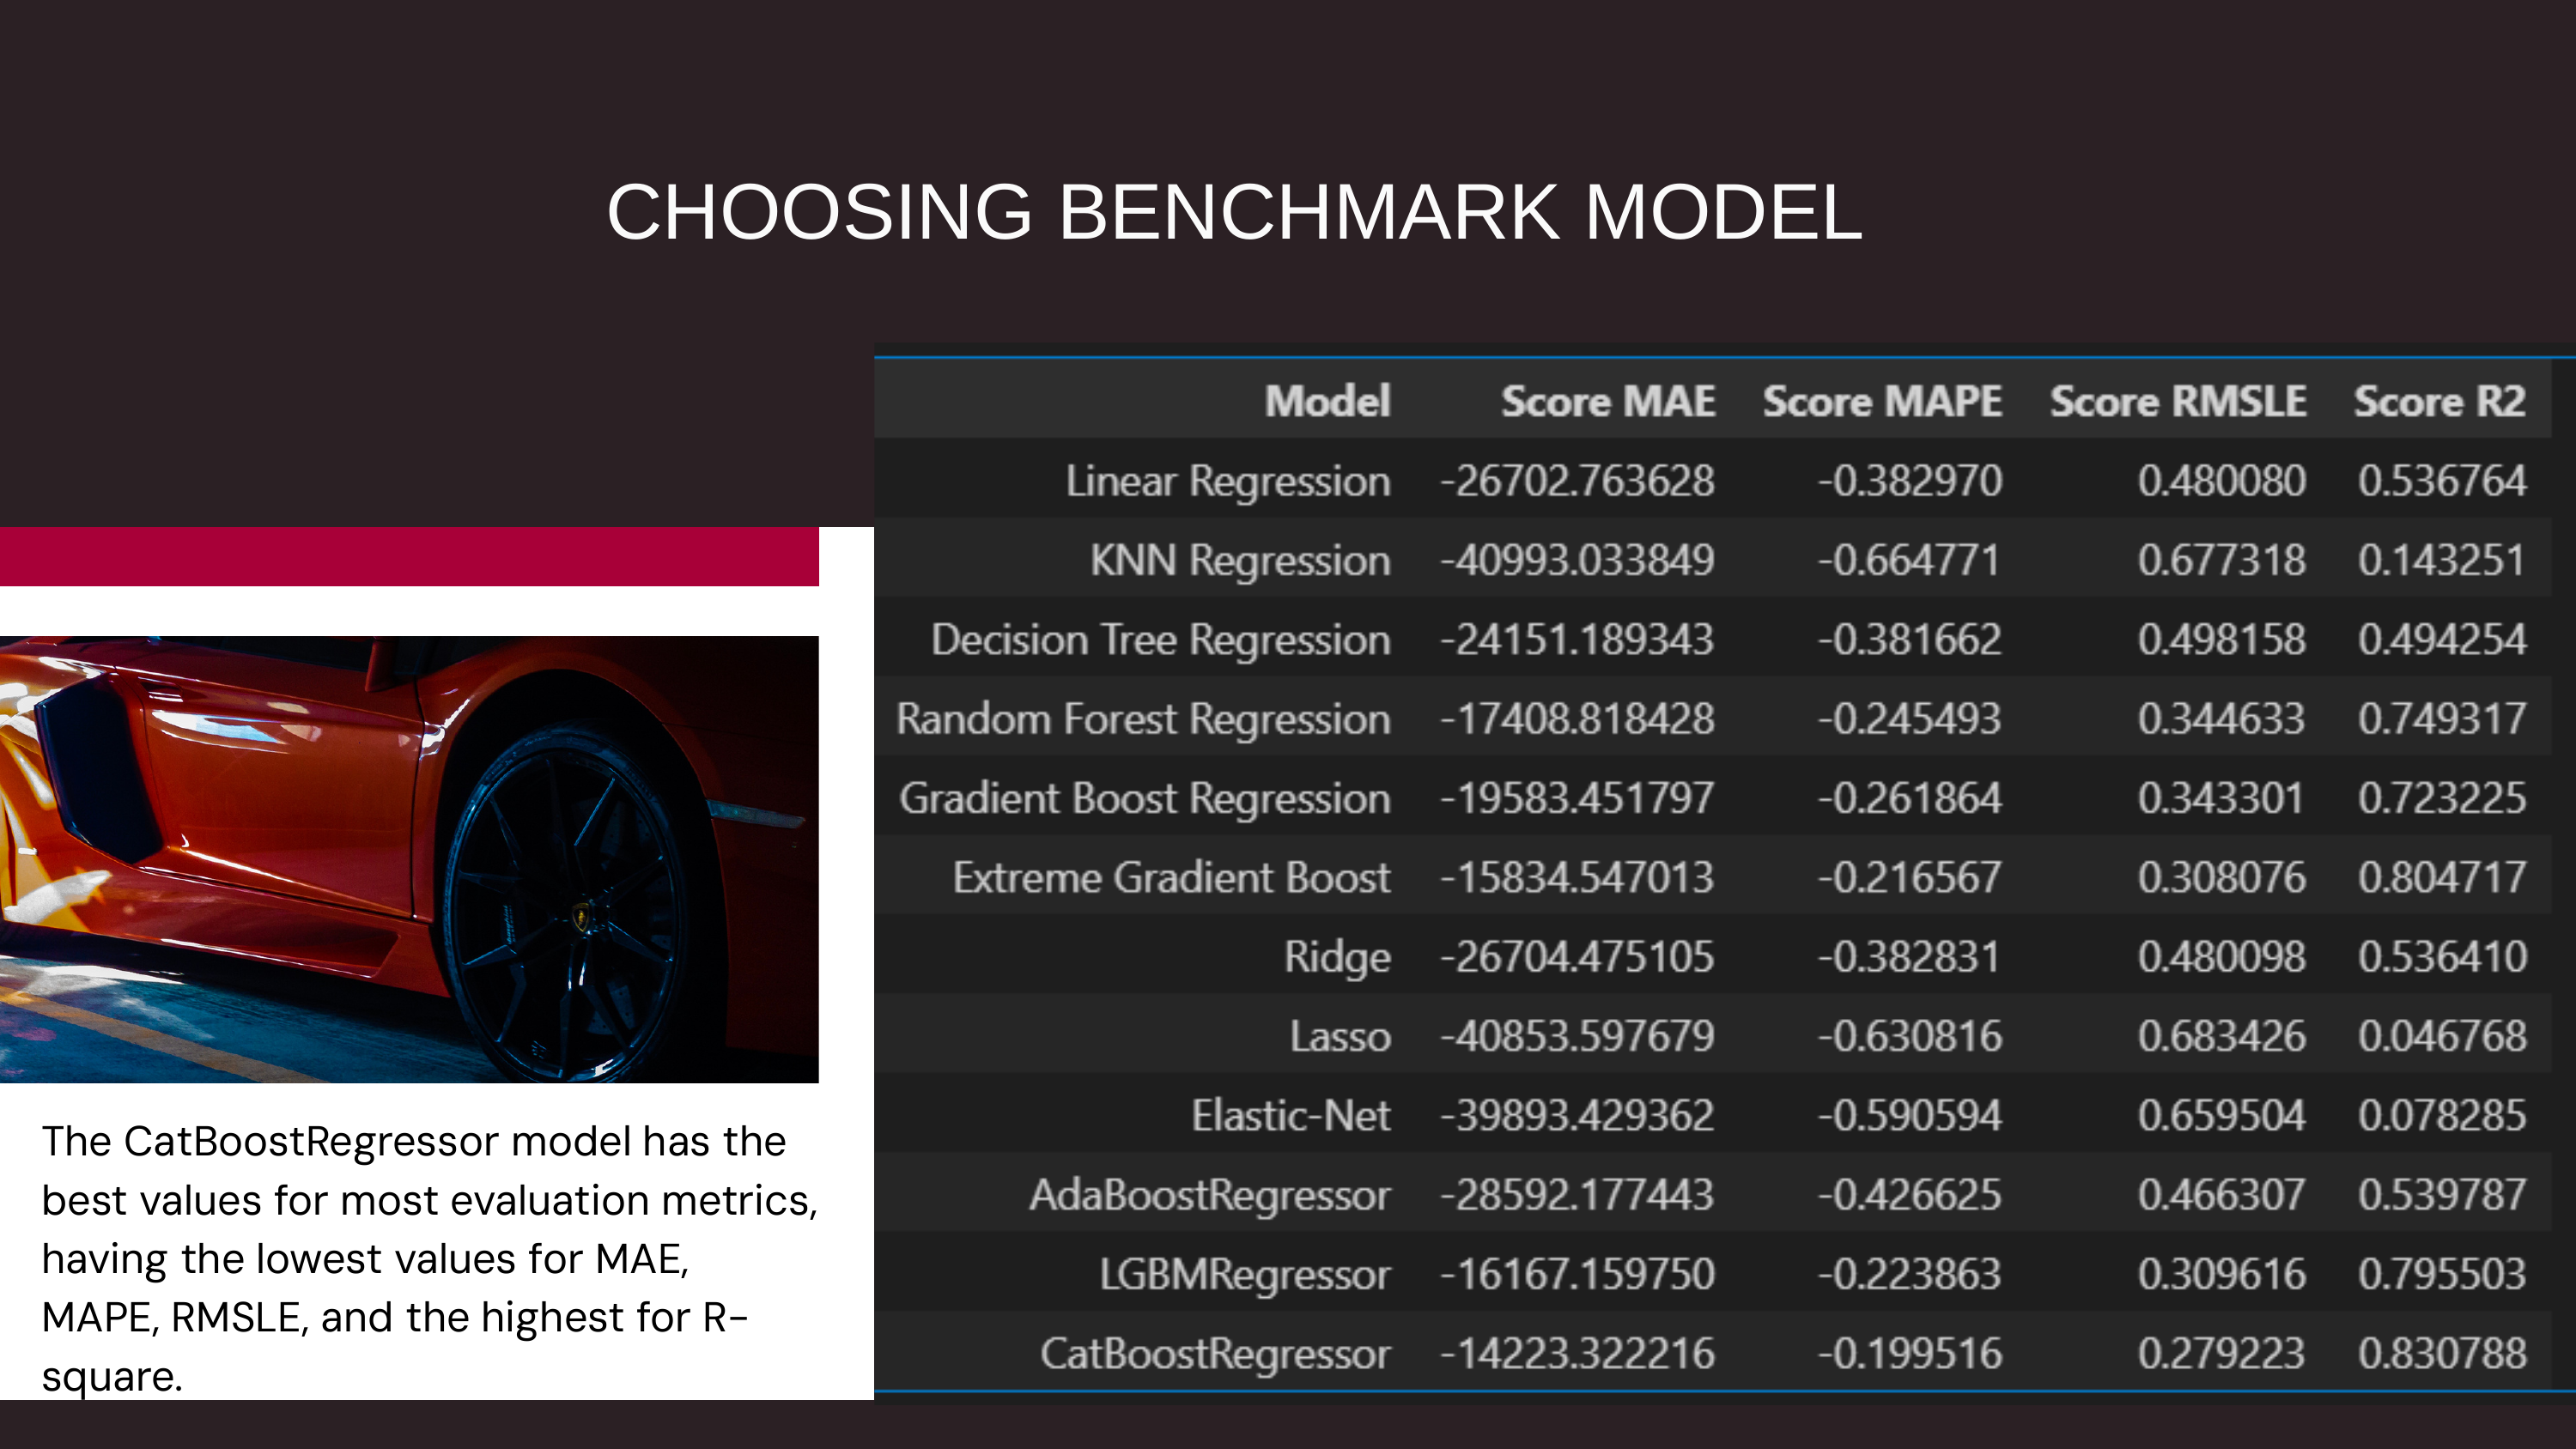

CHOOSING BENCHMARK MODEL

The CatBoostRegressor model has the best values for most evaluation metrics, having the lowest values for MAE, MAPE, RMSLE, and the highest for R-square.